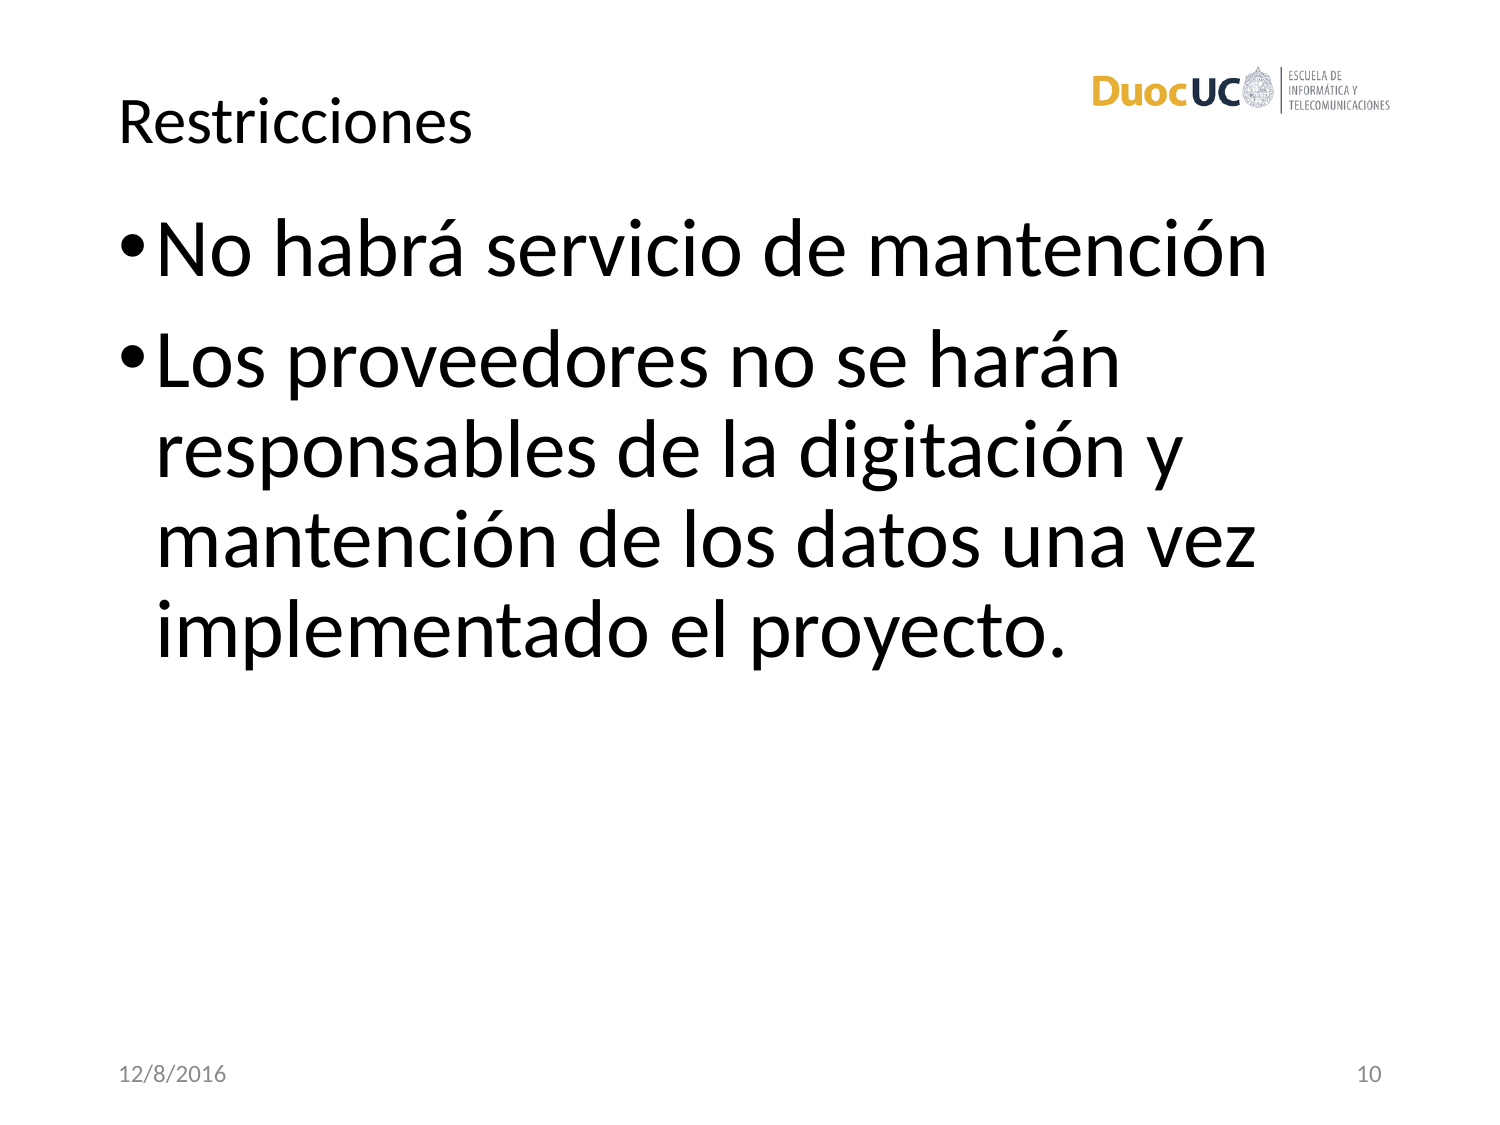

# Restricciones
No habrá servicio de mantención
Los proveedores no se harán responsables de la digitación y mantención de los datos una vez implementado el proyecto.
12/8/2016
10